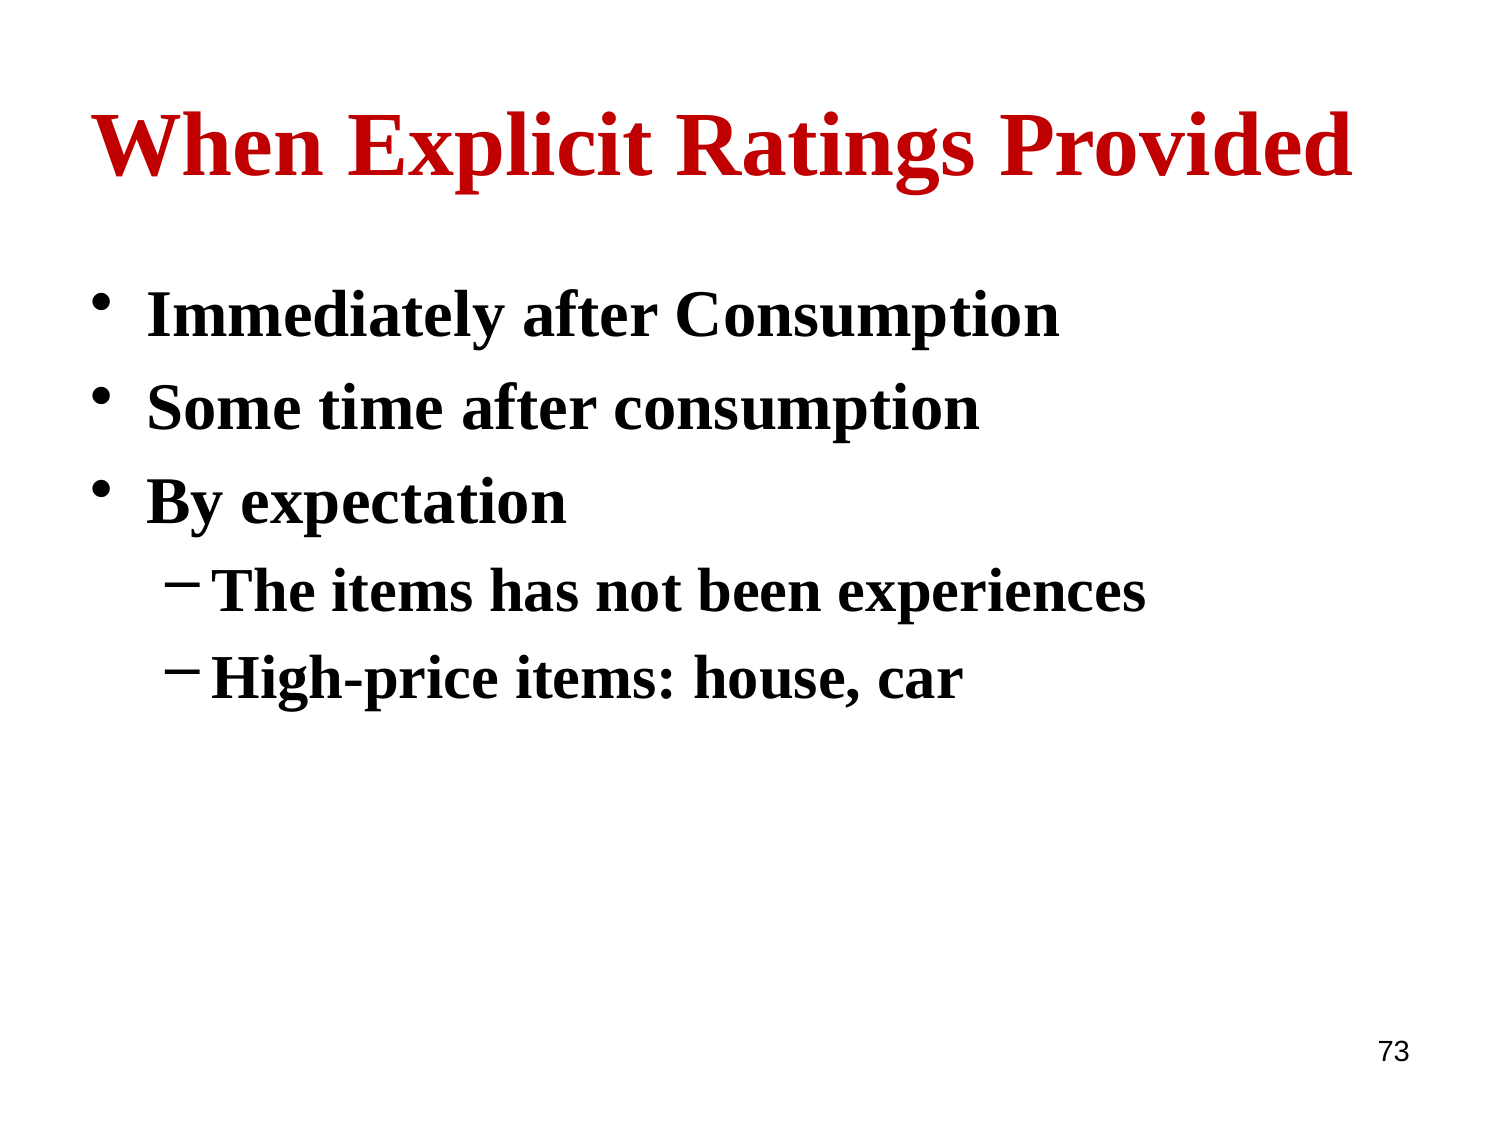

# When Explicit Ratings Provided
Immediately after Consumption
Some time after consumption
By expectation
The items has not been experiences
High-price items: house, car
73